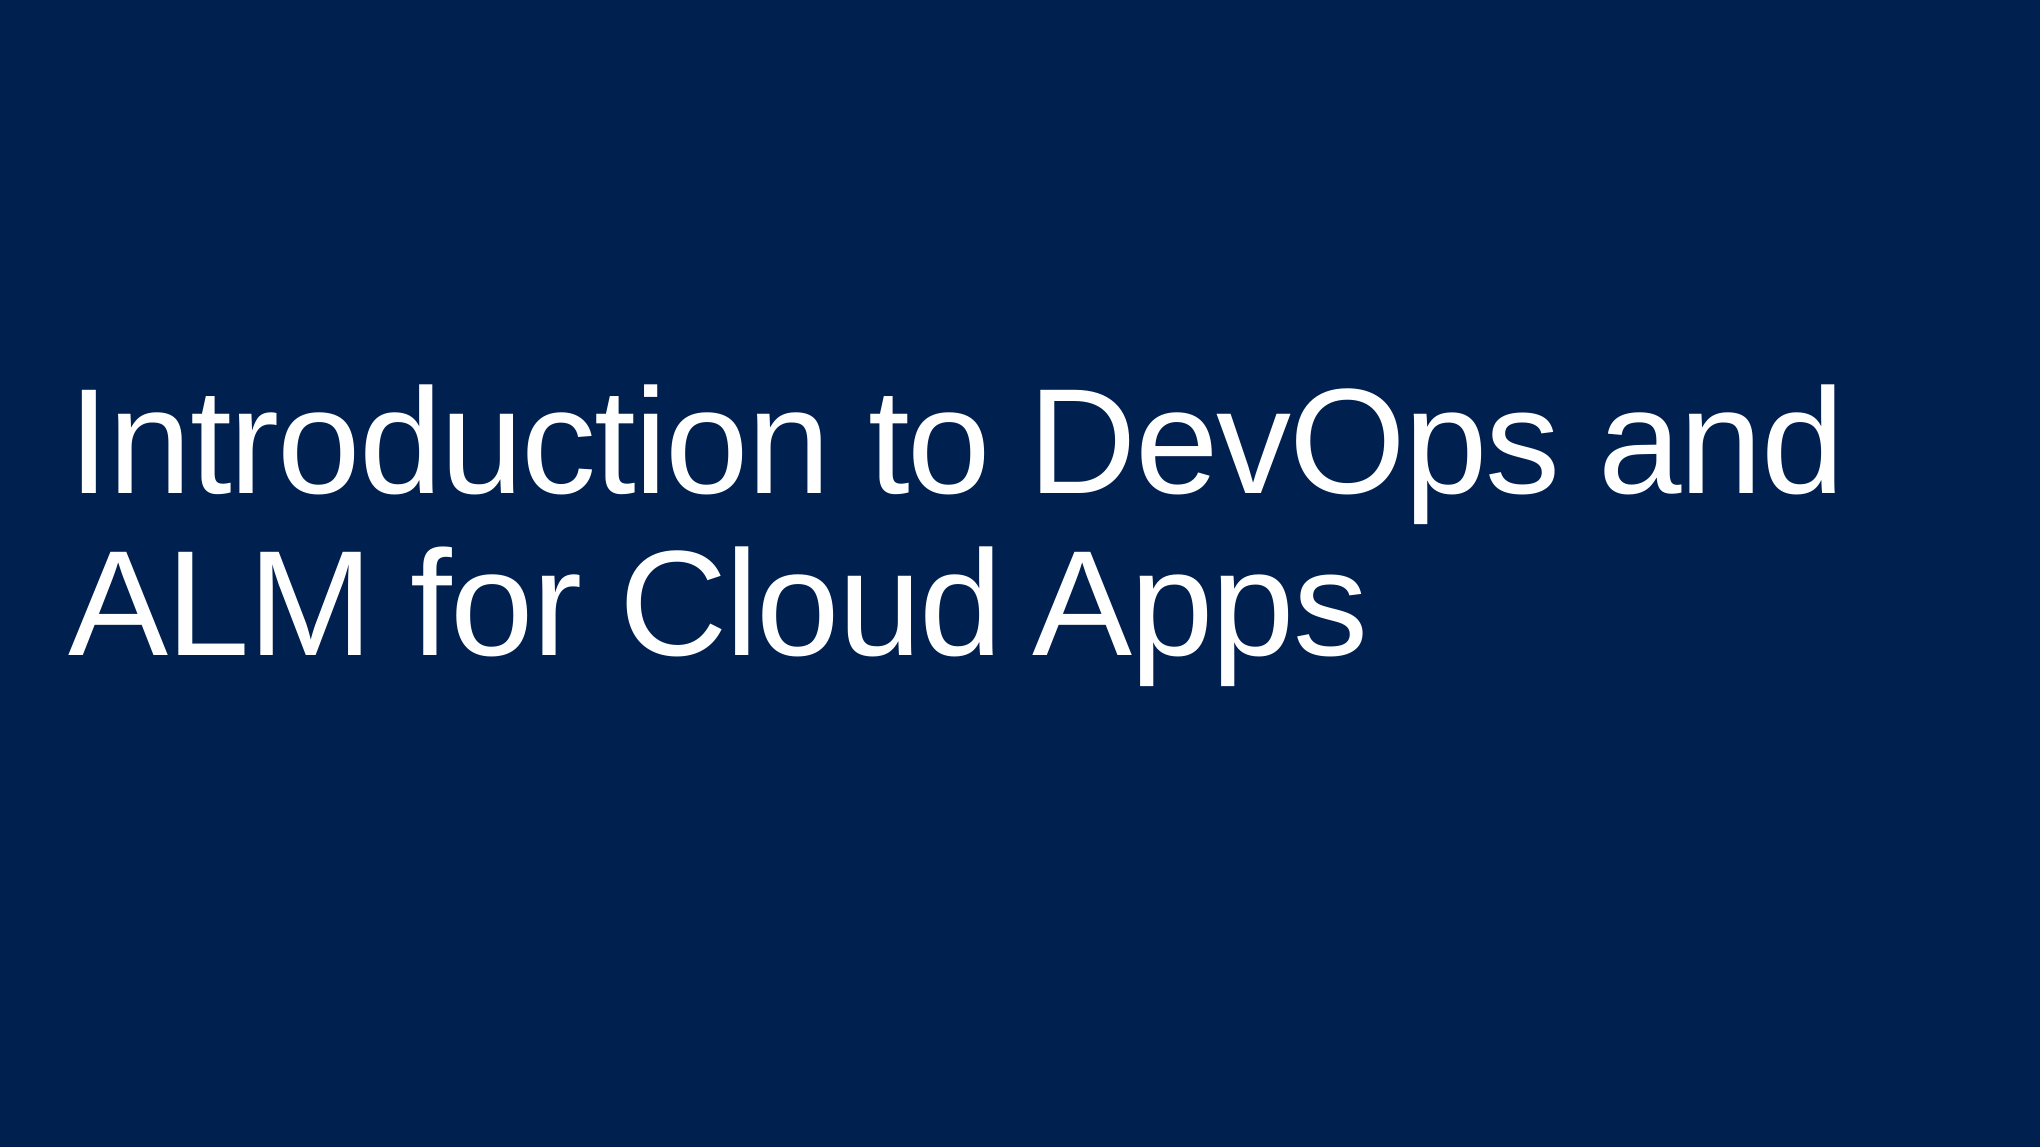

# Introduction to DevOps and ALM for Cloud Apps